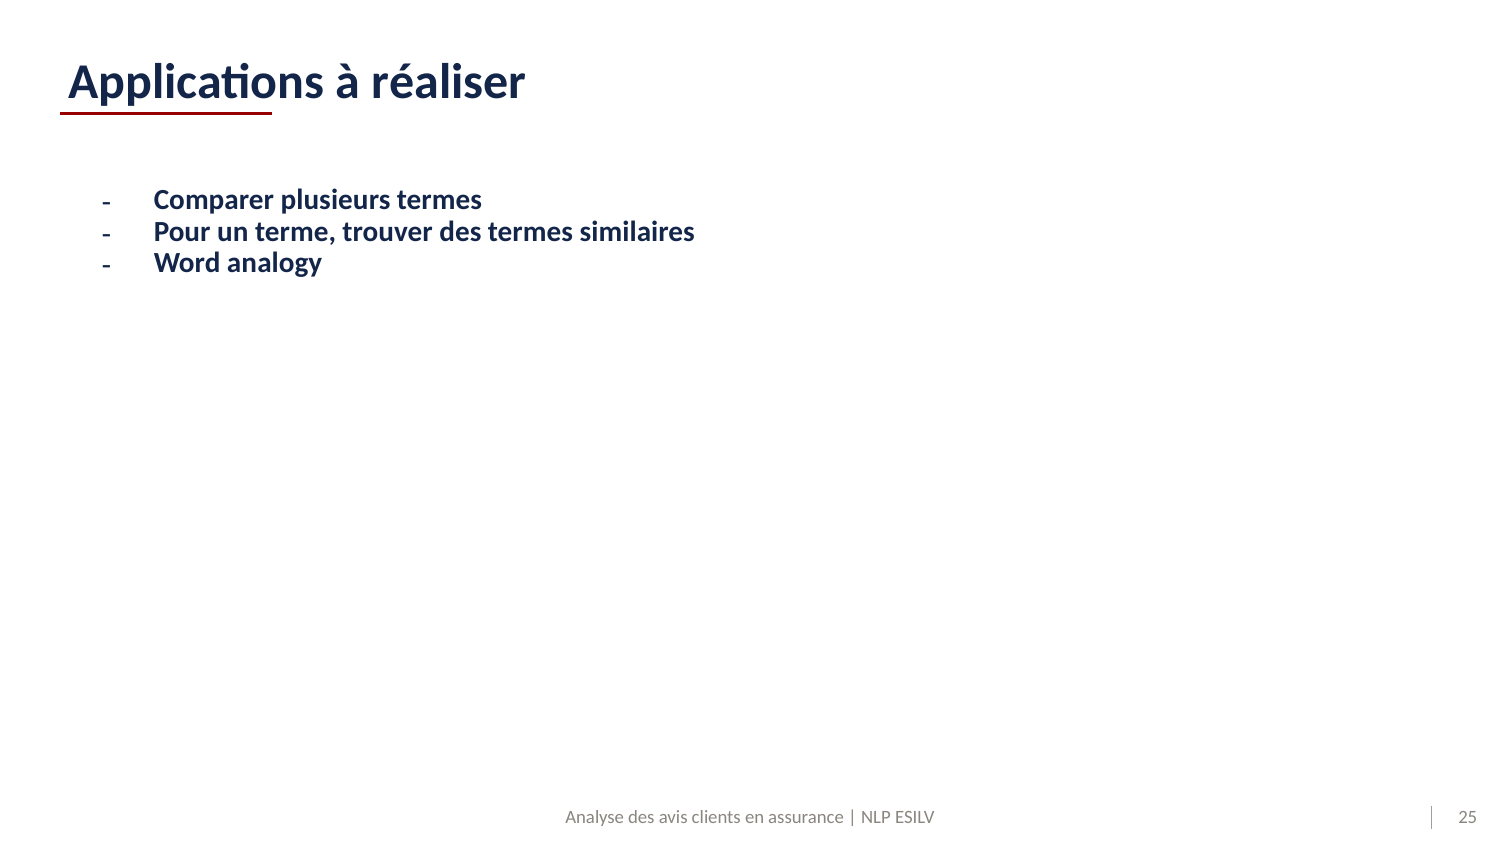

# Applications à réaliser
Comparer plusieurs termes
Pour un terme, trouver des termes similaires
Word analogy